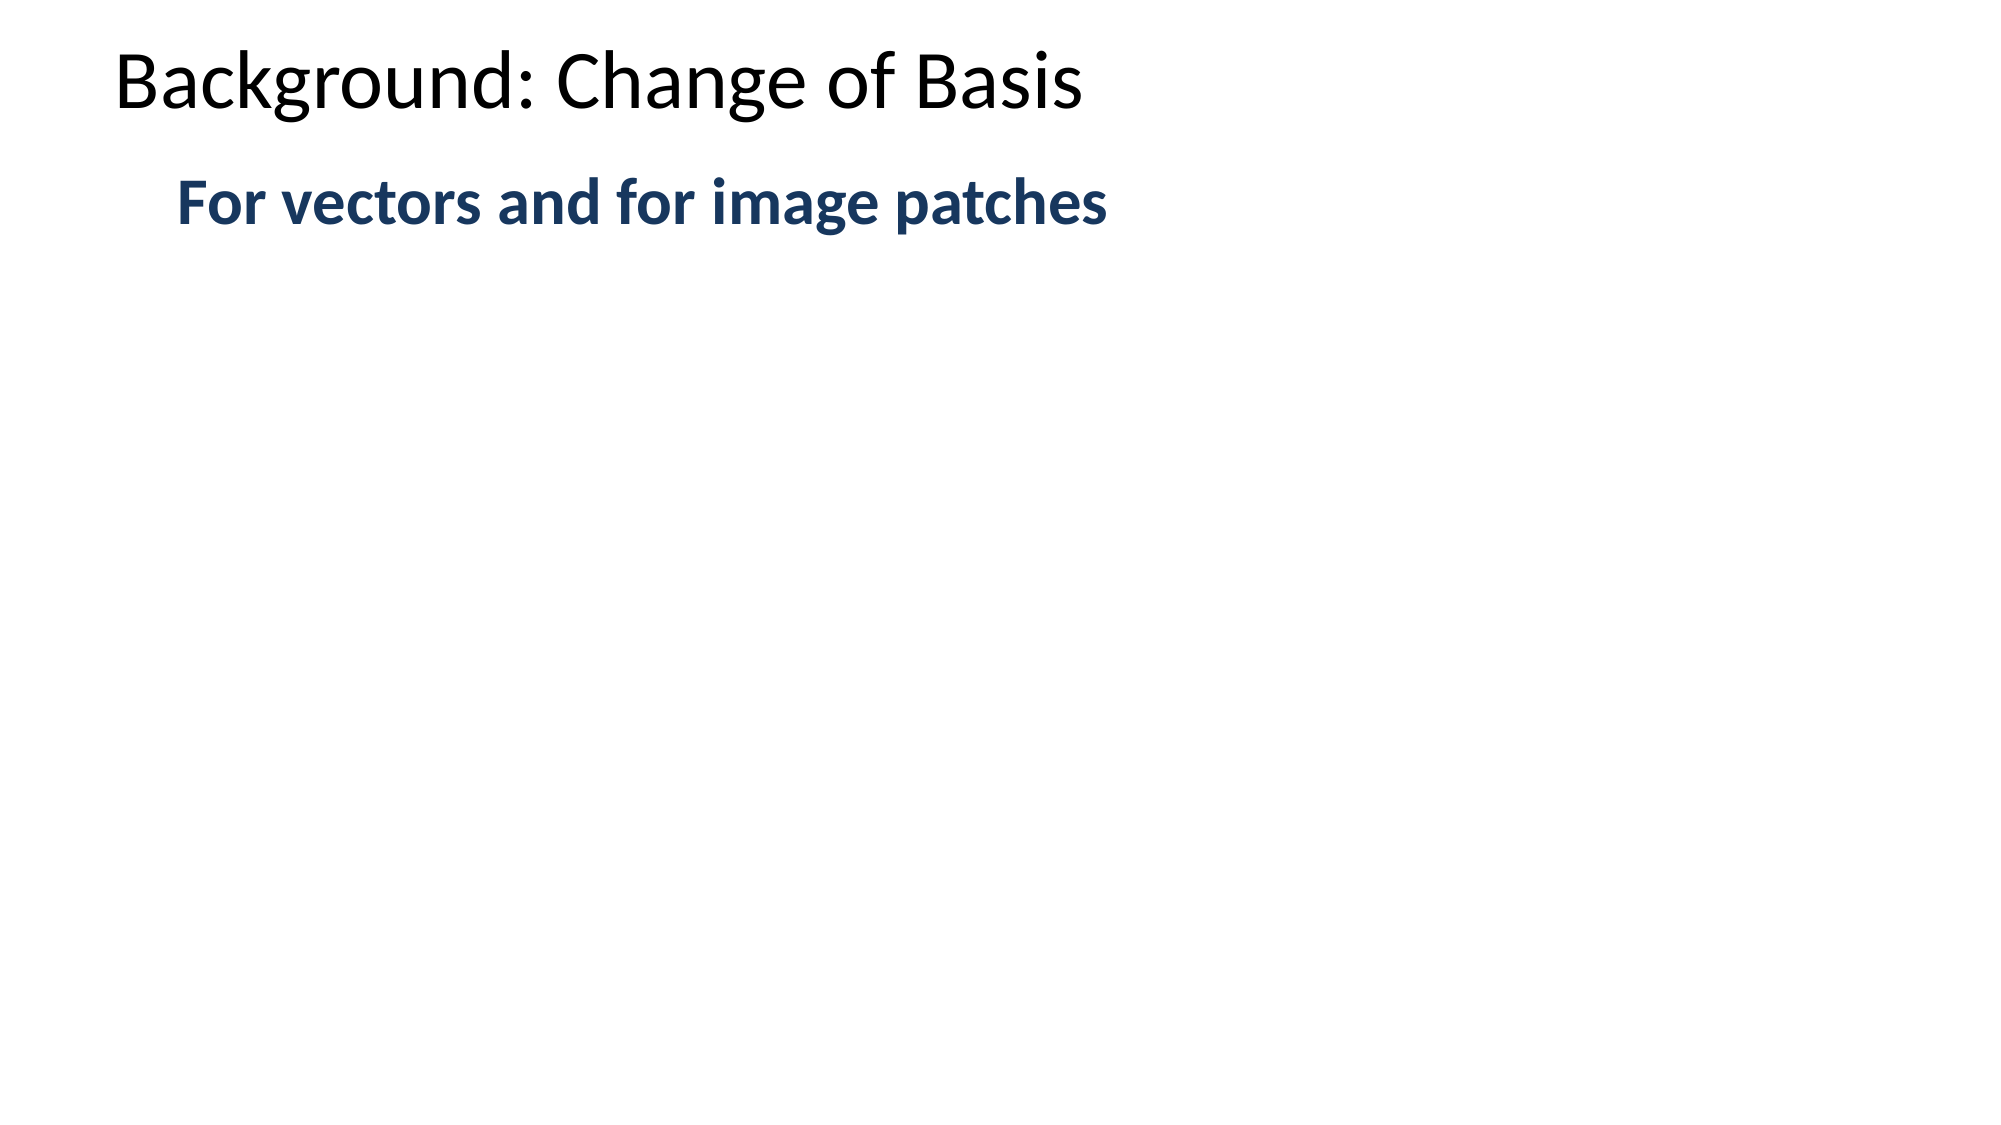

# Background: Change of Basis
For vectors and for image patches